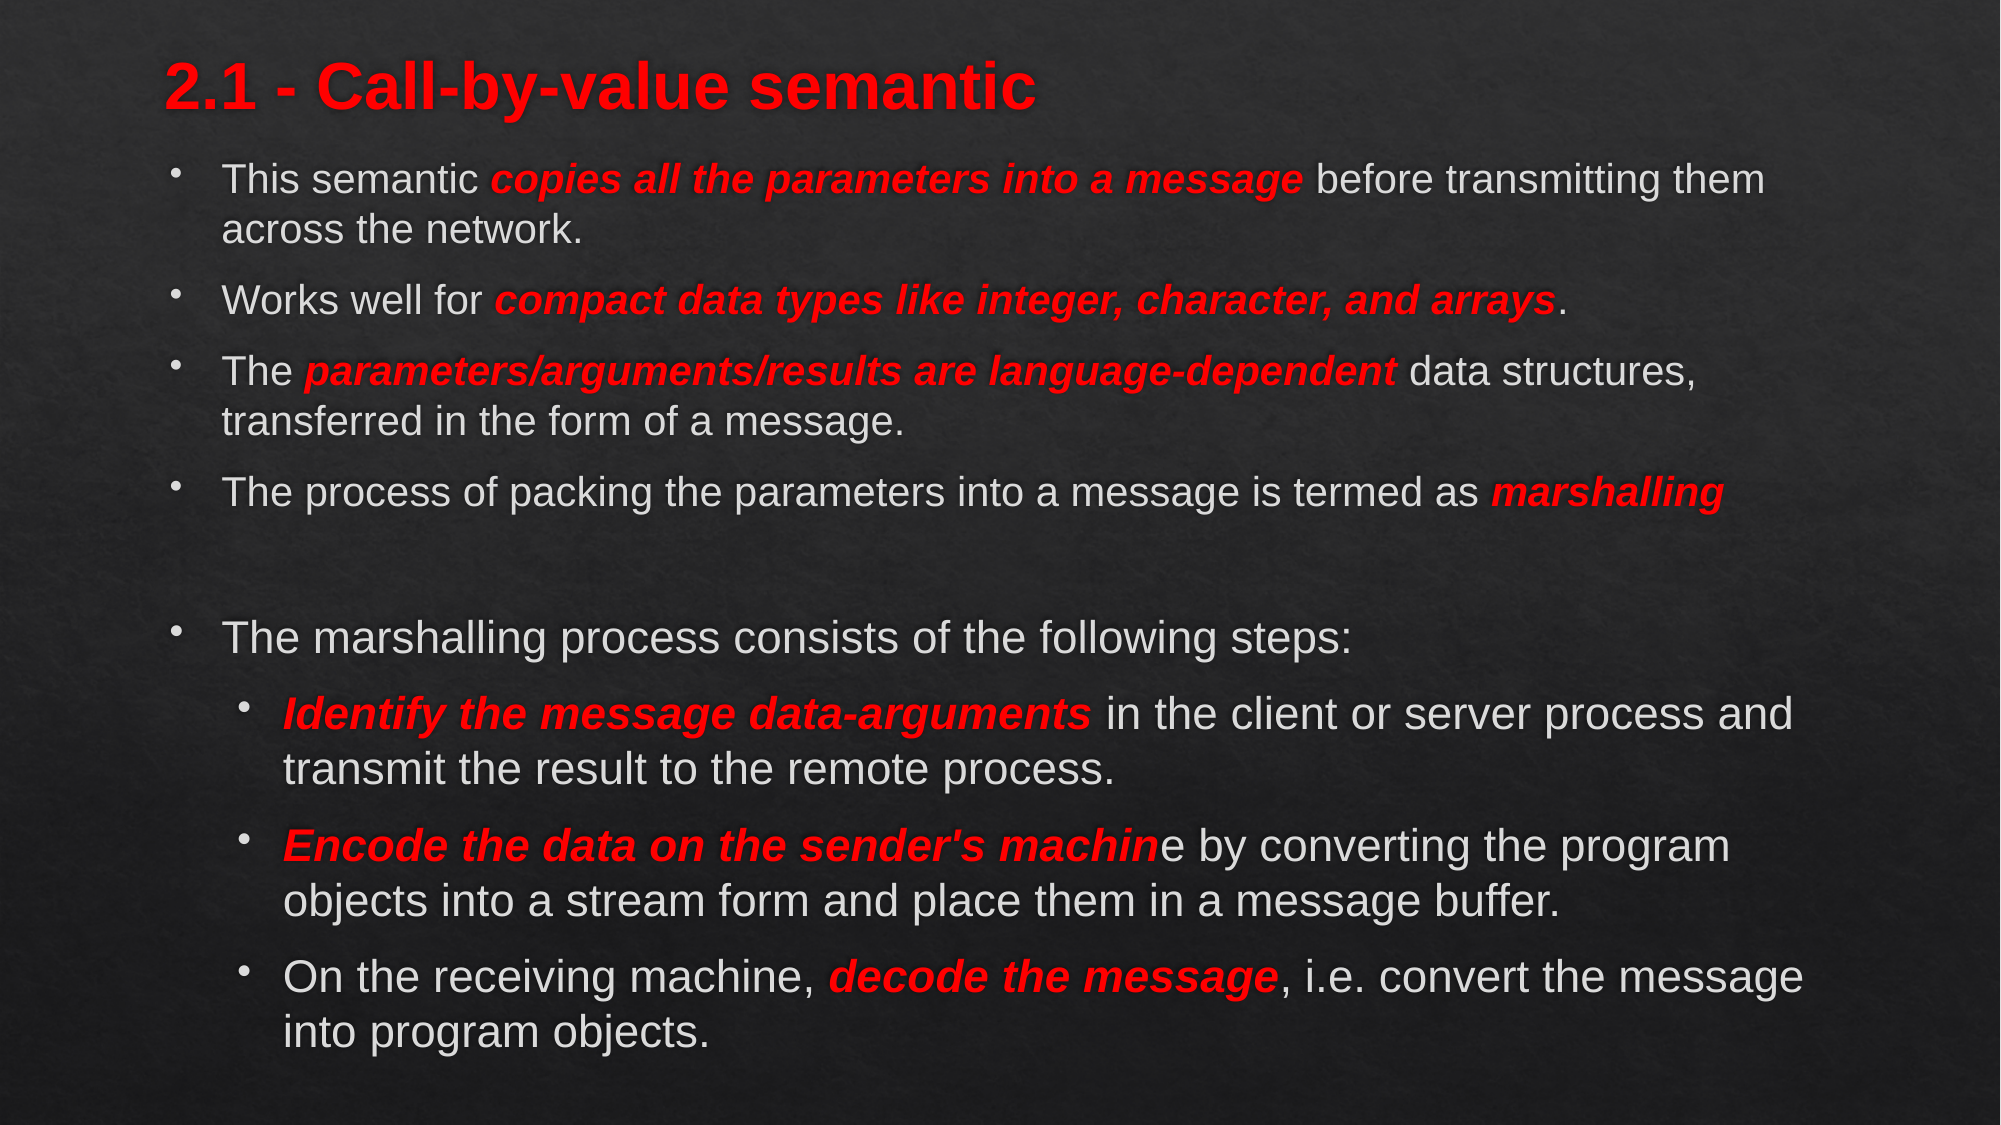

# 2.1 - Call-by-value semantic
This semantic copies all the parameters into a message before transmitting them across the network.
Works well for compact data types like integer, character, and arrays.
The parameters/arguments/results are language-dependent data structures, transferred in the form of a message.
The process of packing the parameters into a message is termed as marshalling

The marshalling process consists of the following steps:
Identify the message data-arguments in the client or server process and transmit the result to the remote process.
Encode the data on the sender's machine by converting the program objects into a stream form and place them in a message buffer.
On the receiving machine, decode the message, i.e. convert the message into program objects.